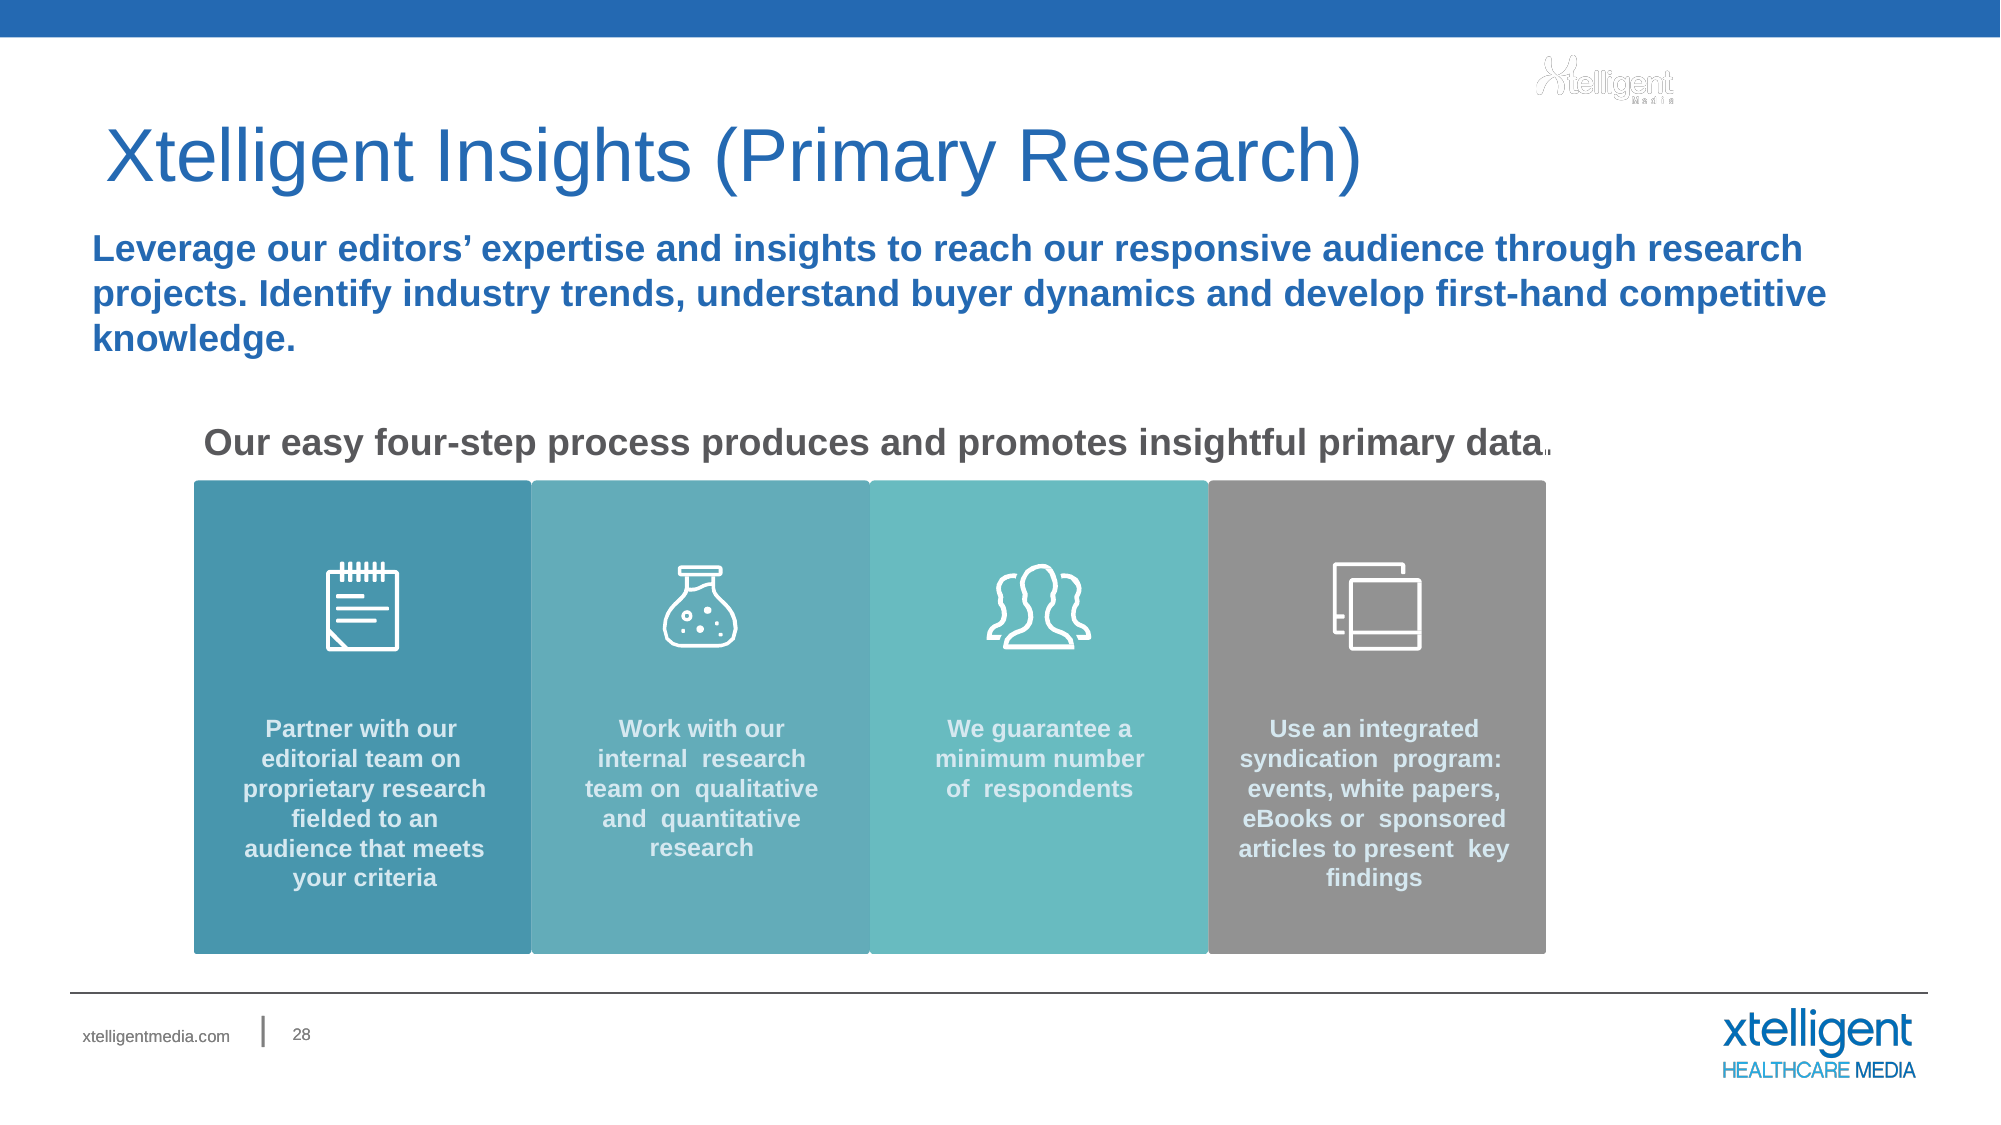

# Xtelligent Insights (Primary Research)
Leverage our editors’ expertise and insights to reach our responsive audience through research projects. Identify industry trends, understand buyer dynamics and develop first-hand competitive knowledge.

Our easy four-step process produces and promotes insightful primary data.

Partner with our  editorial team on  proprietary research fielded to an audience that meets your criteria
Work with our internal  research team on  qualitative and  quantitative research
We guarantee a minimum number of  respondents
Use an integrated syndication  program:  events, white papers, eBooks or  sponsored articles to present  key findings